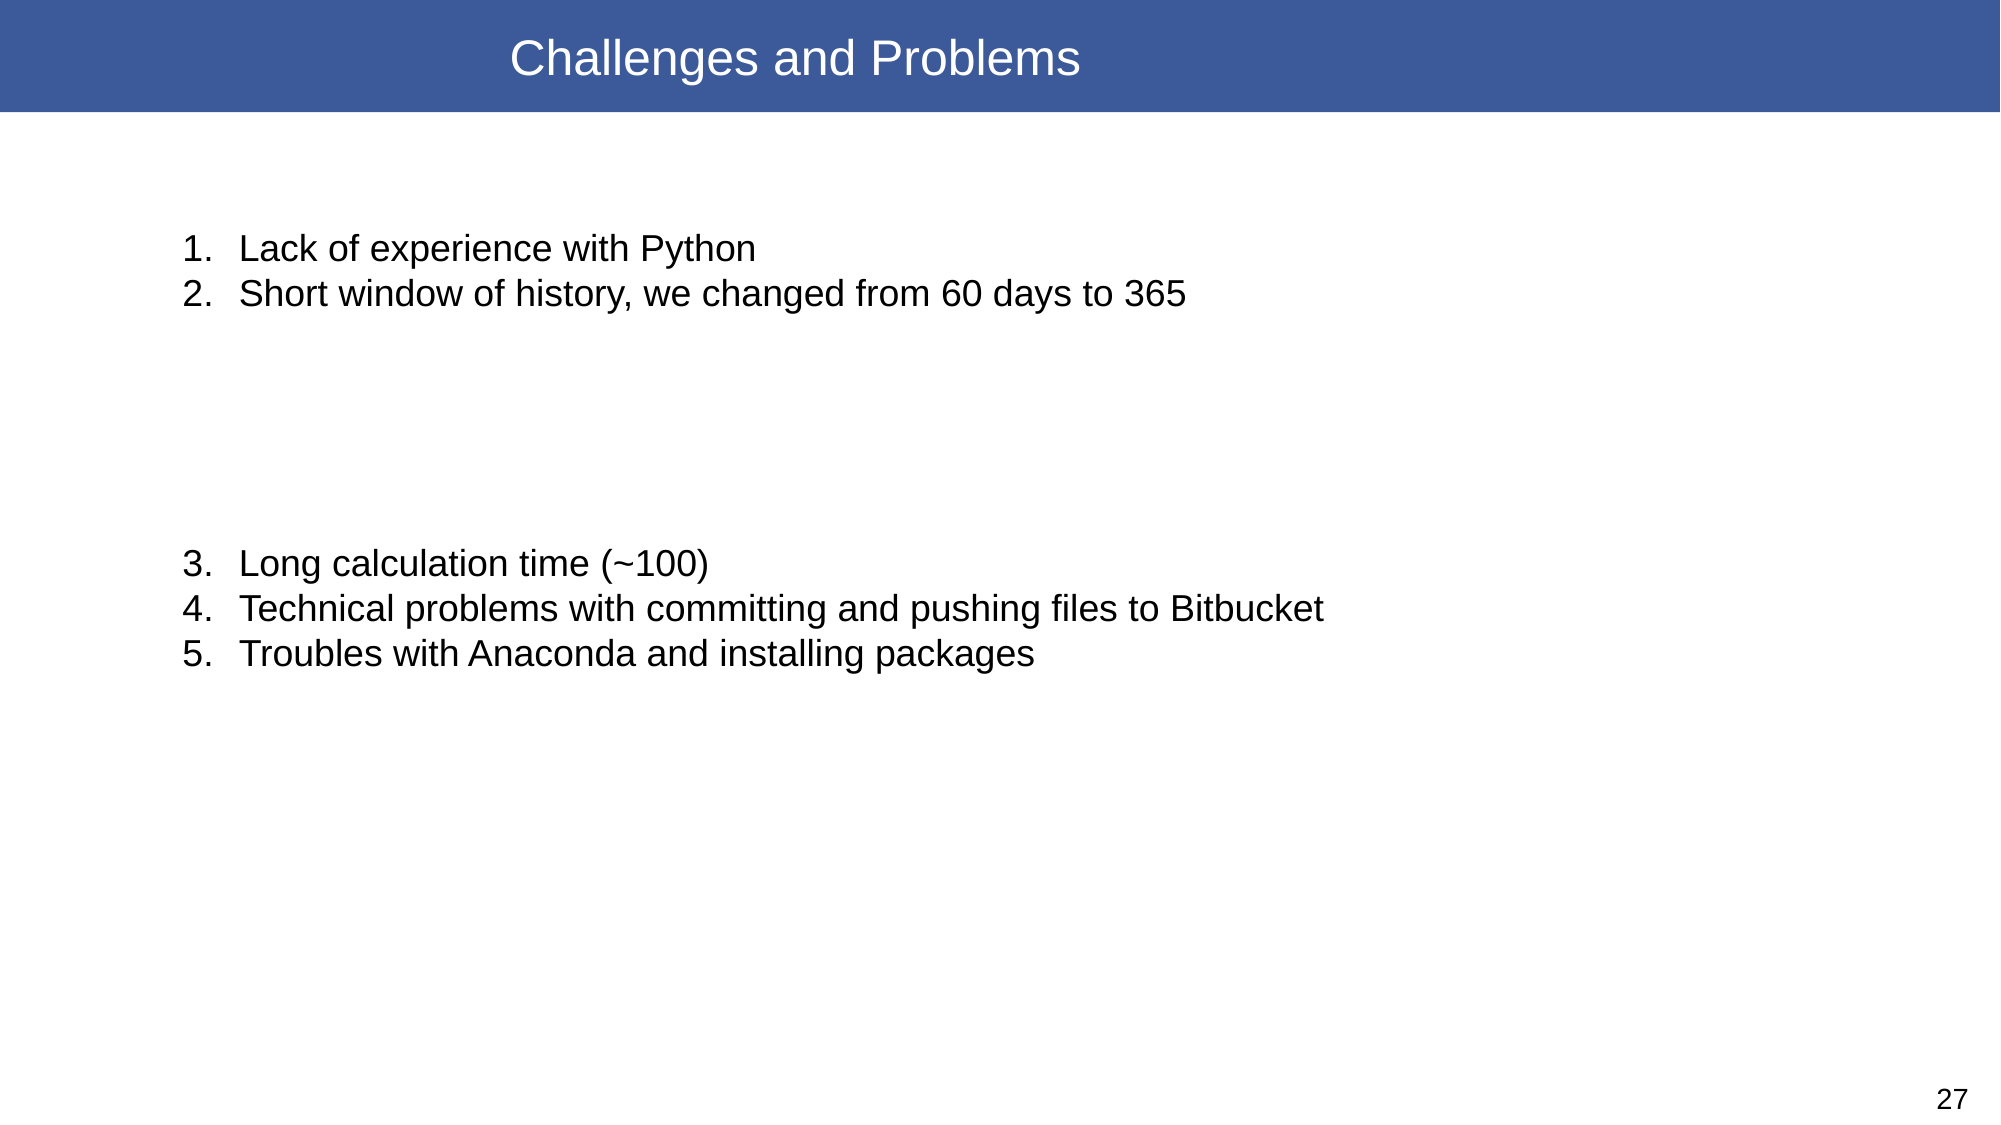

# Challenges and Problems
Lack of experience with Python
Short window of history, we changed from 60 days to 365

Long calculation time (~100)
Technical problems with committing and pushing files to Bitbucket
Troubles with Anaconda and installing packages

27